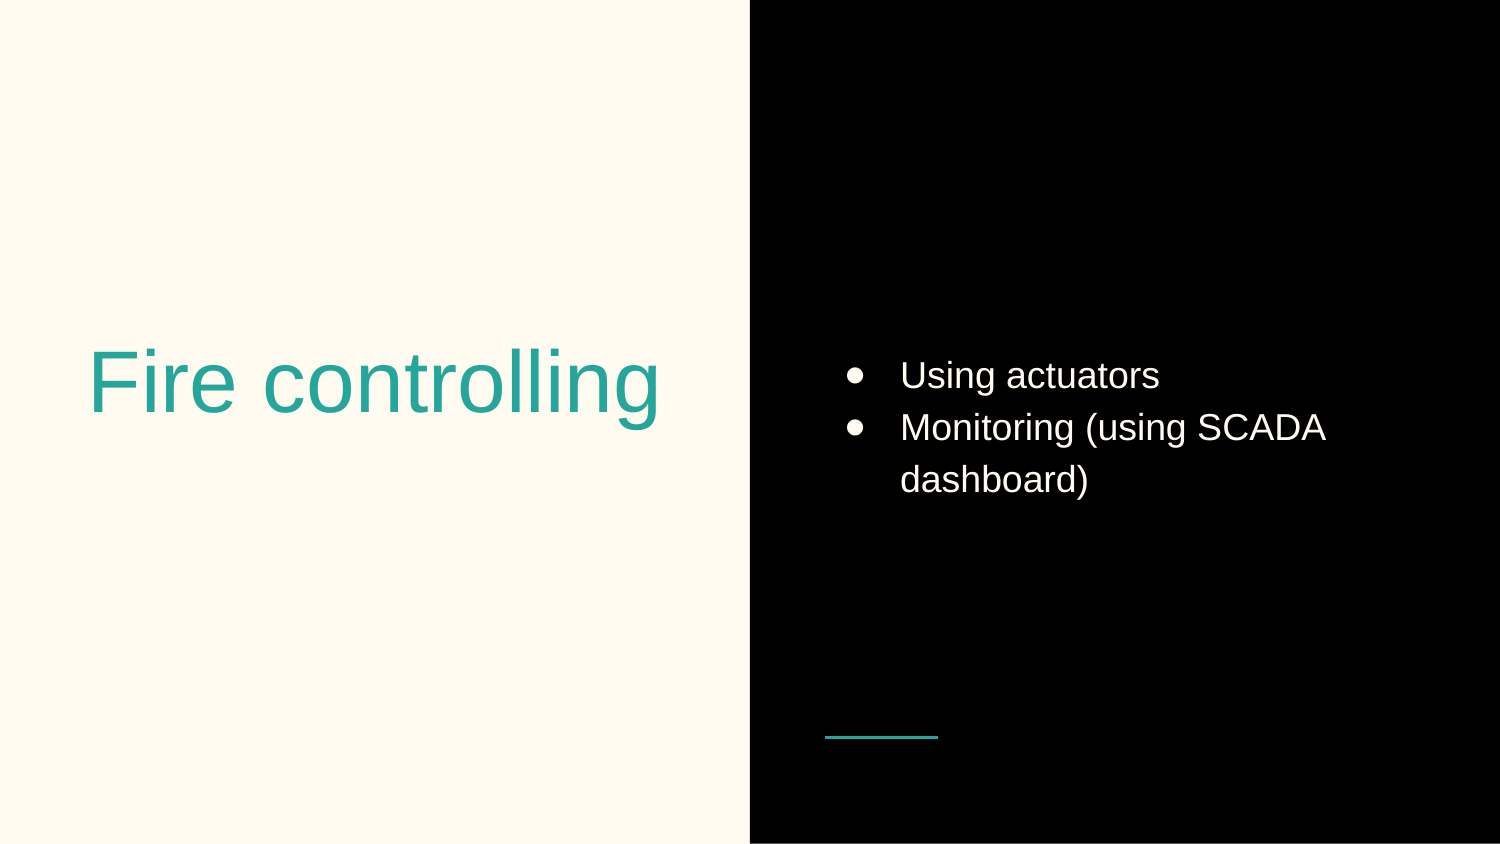

Using actuators
Monitoring (using SCADA dashboard)
# Fire controlling